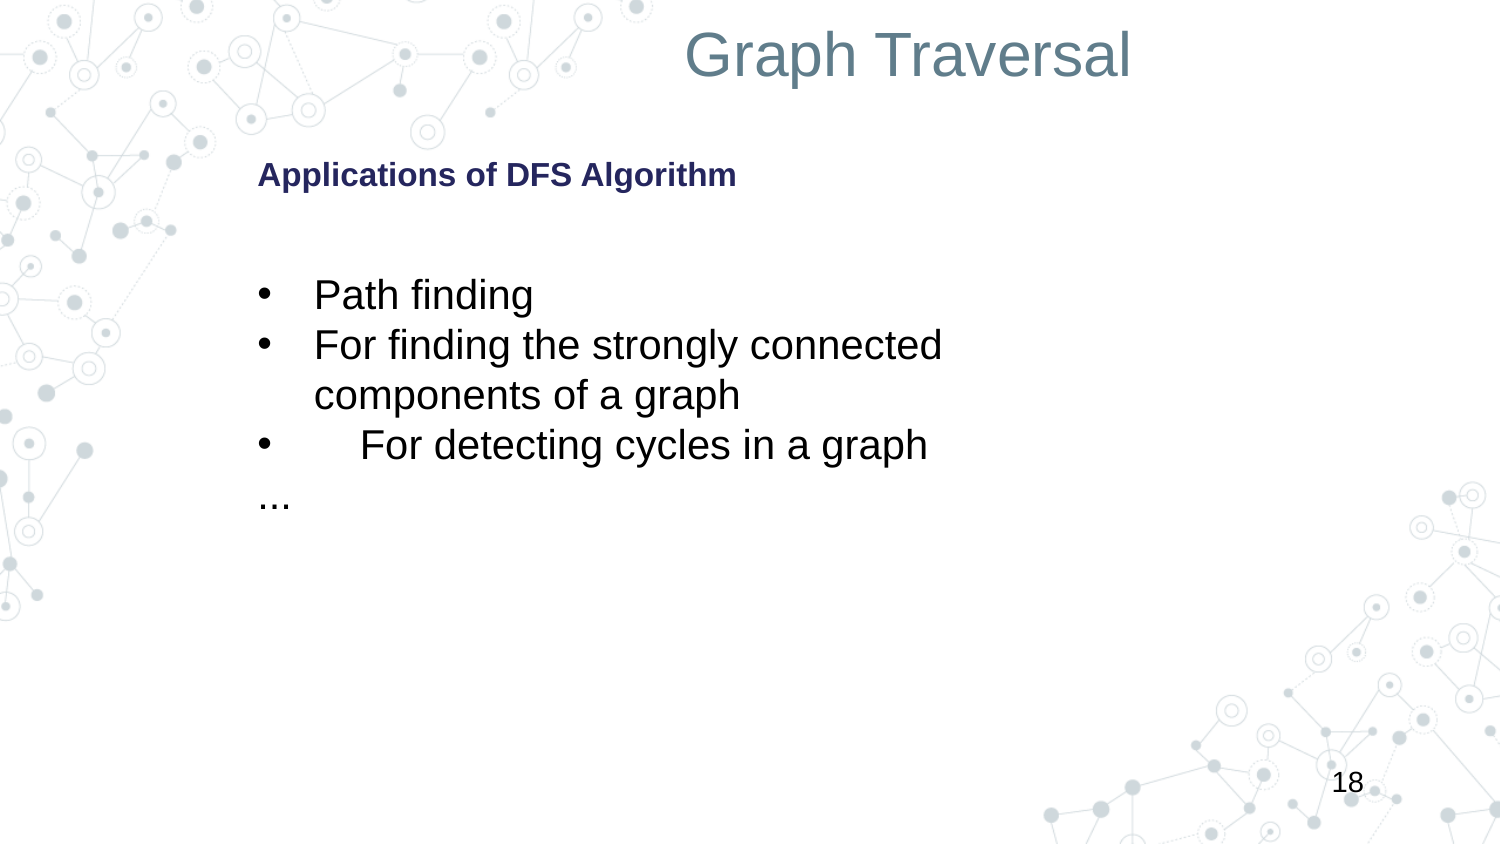

Graph Traversal
Applications of DFS Algorithm

Path finding
For finding the strongly connected components of a graph
    For detecting cycles in a graph
...